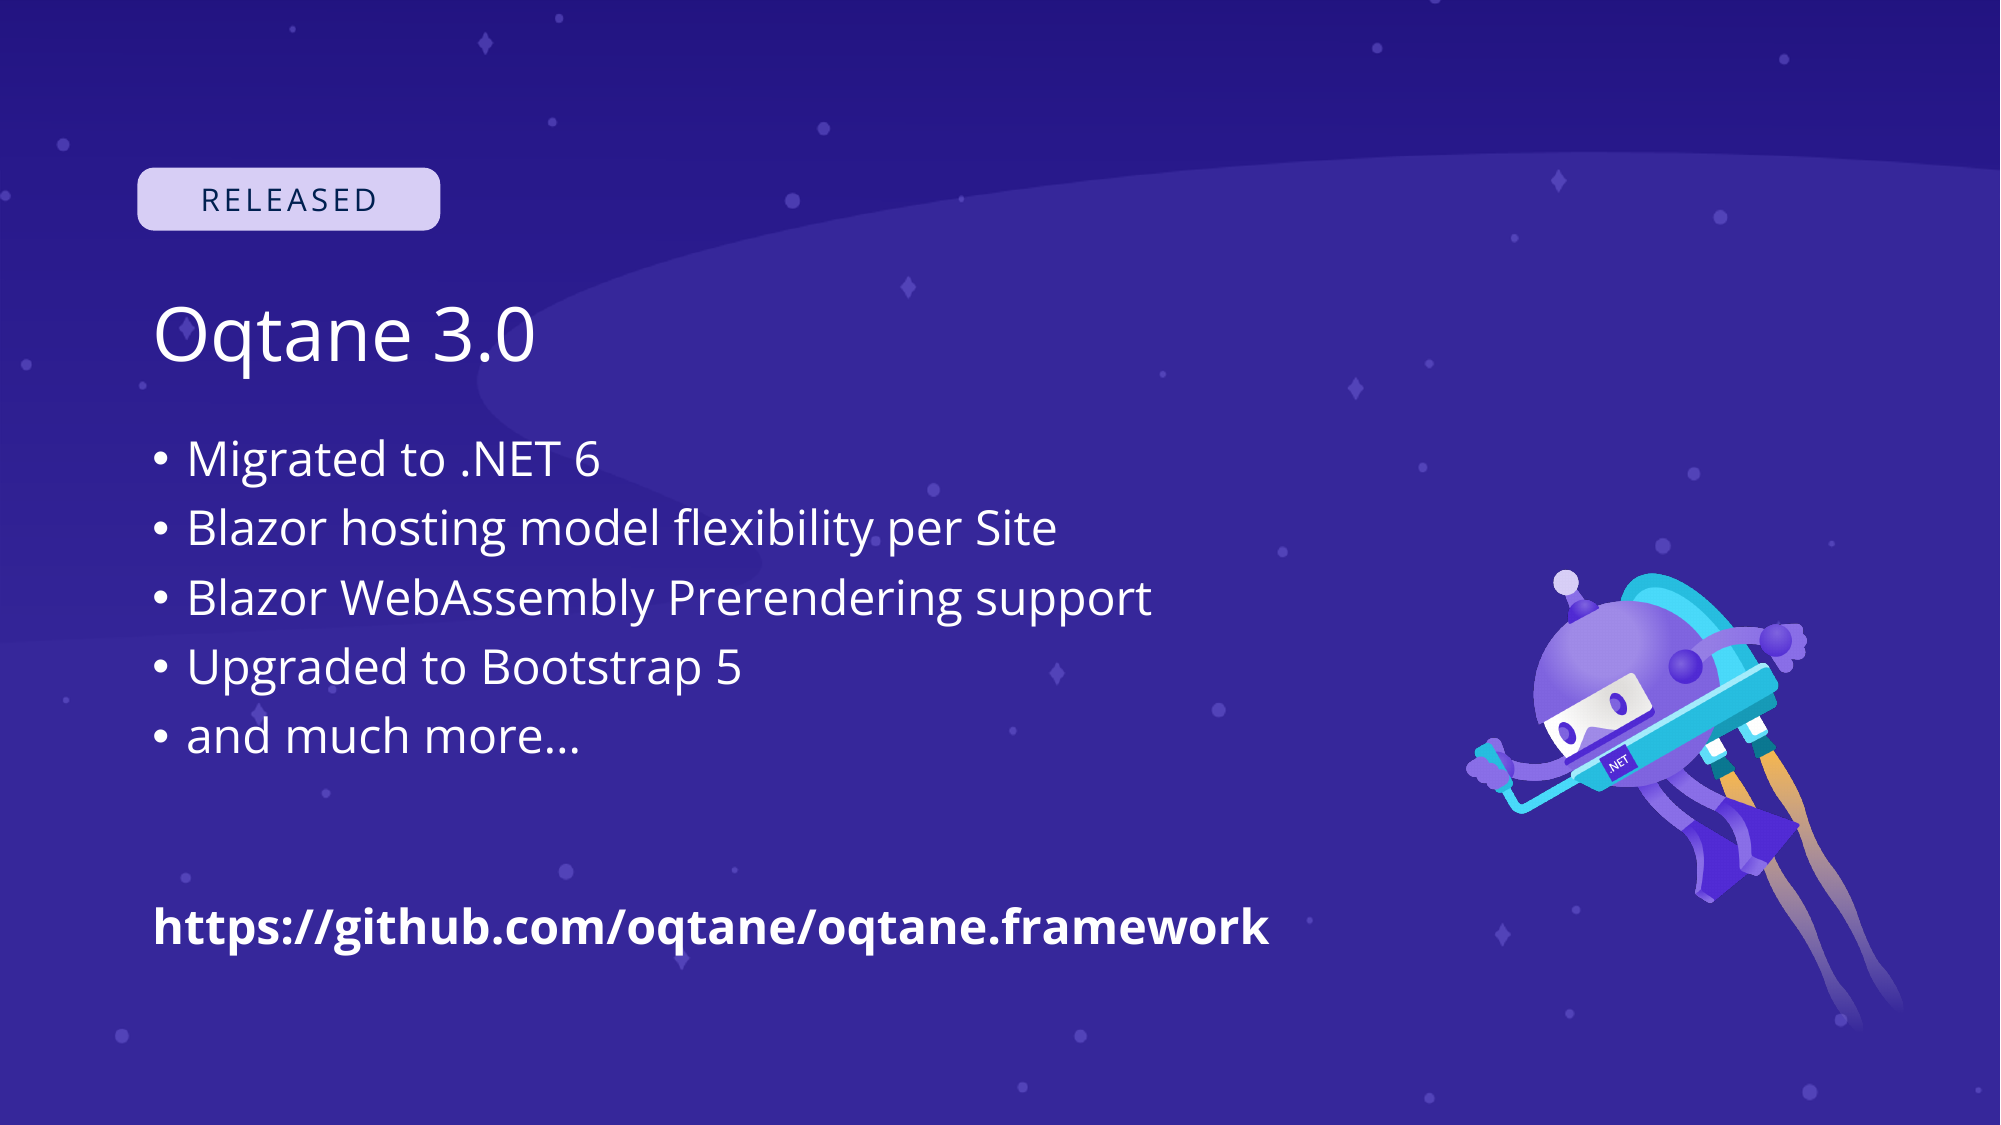

# Oqtane 3.0
Migrated to .NET 6
Blazor hosting model flexibility per Site
Blazor WebAssembly Prerendering support
Upgraded to Bootstrap 5
and much more…

https://github.com/oqtane/oqtane.framework